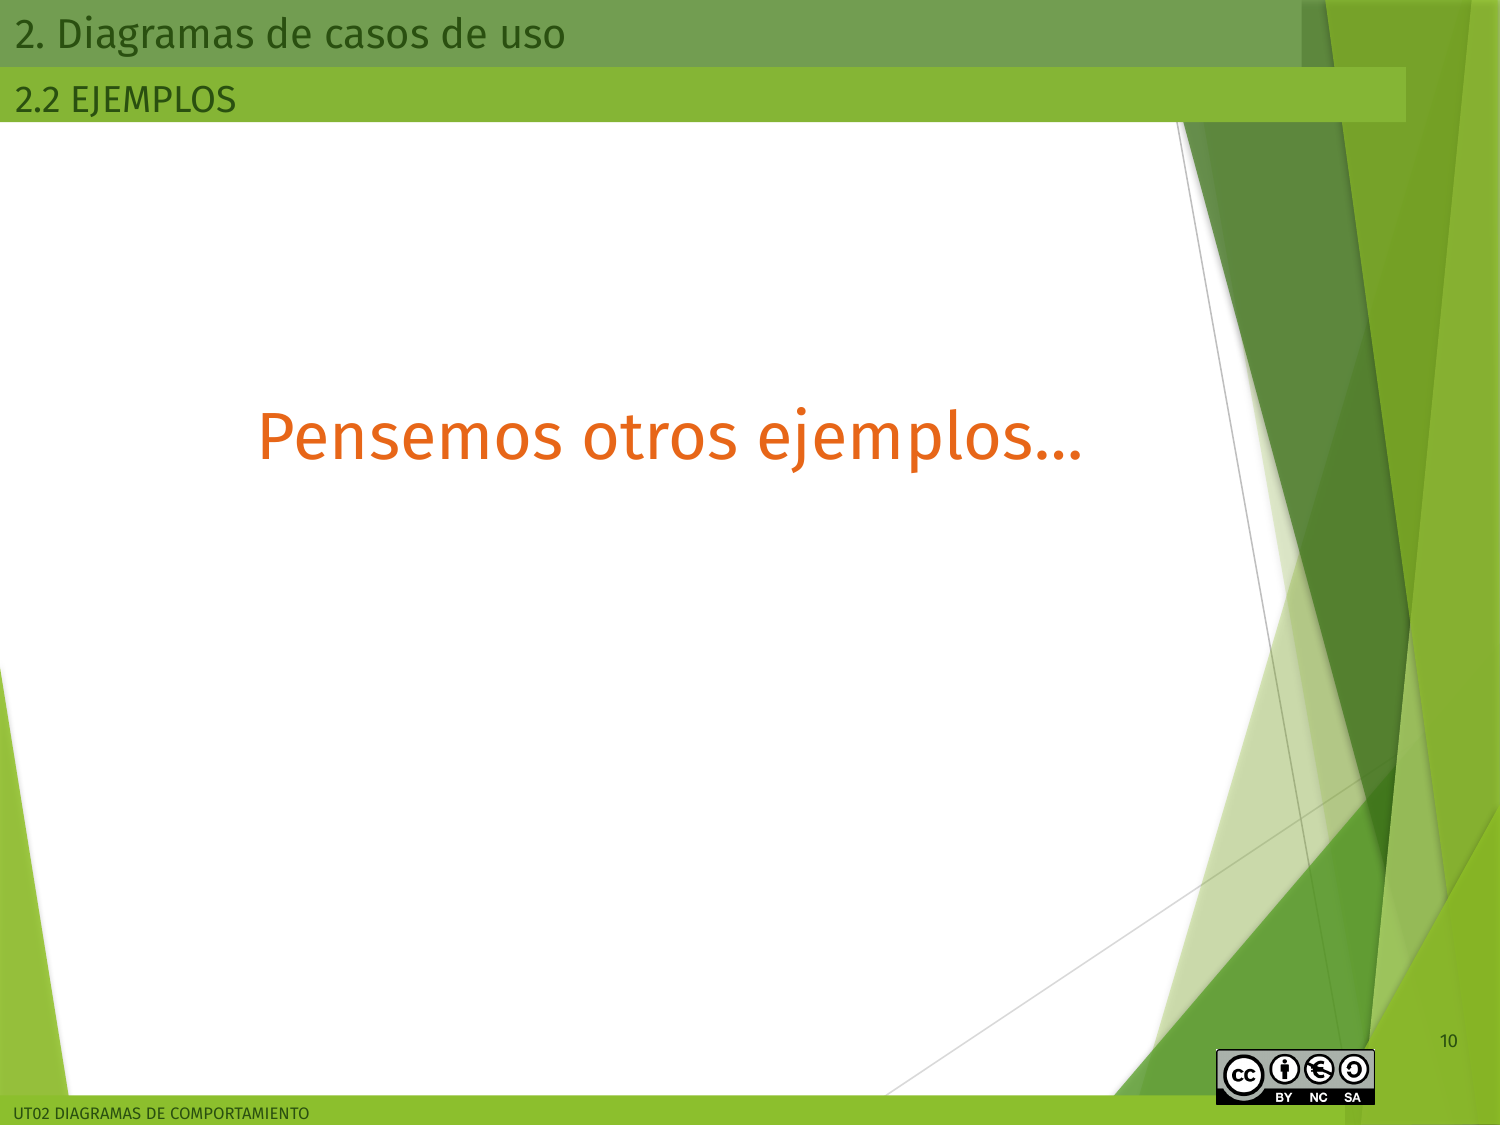

# 2. Diagramas de casos de uso
2.2 EJEMPLOS

Pensemos otros ejemplos…
10